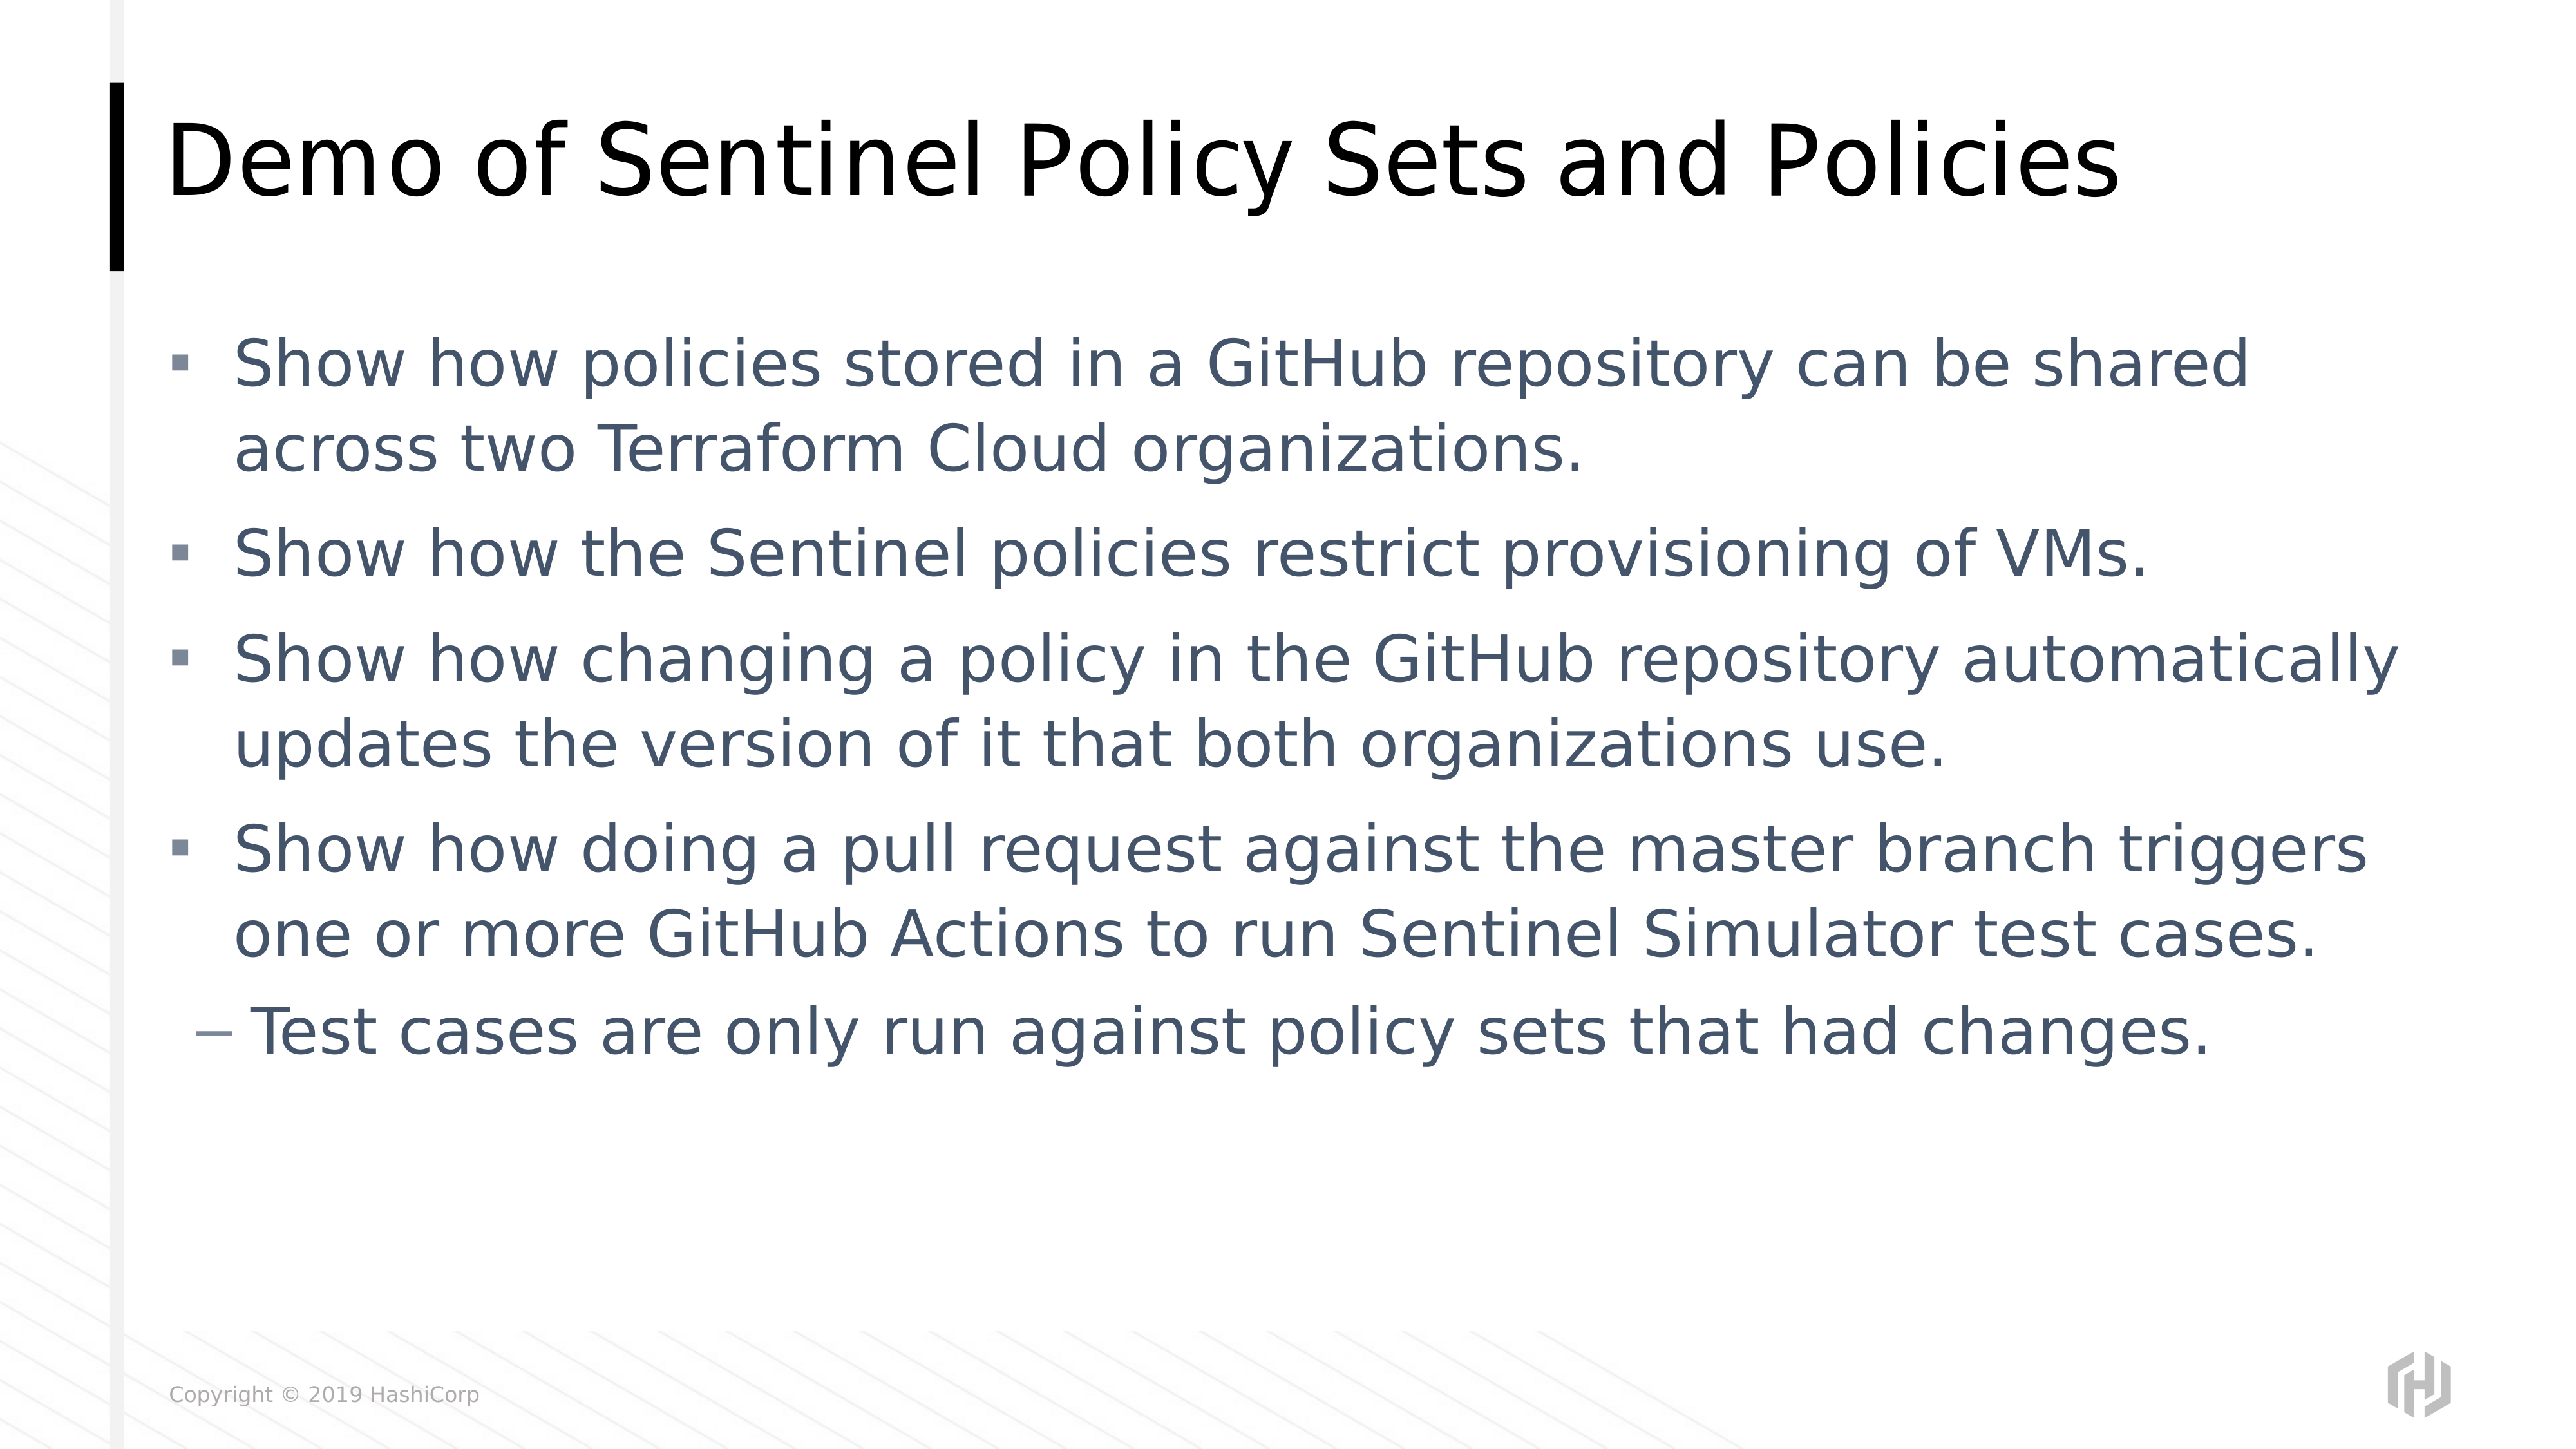

# Demo of Sentinel Policy Sets and Policies
Show how policies stored in a GitHub repository can be shared across two Terraform Cloud organizations.
Show how the Sentinel policies restrict provisioning of VMs.
Show how changing a policy in the GitHub repository automatically updates the version of it that both organizations use.
Show how doing a pull request against the master branch triggers one or more GitHub Actions to run Sentinel Simulator test cases.
Test cases are only run against policy sets that had changes.